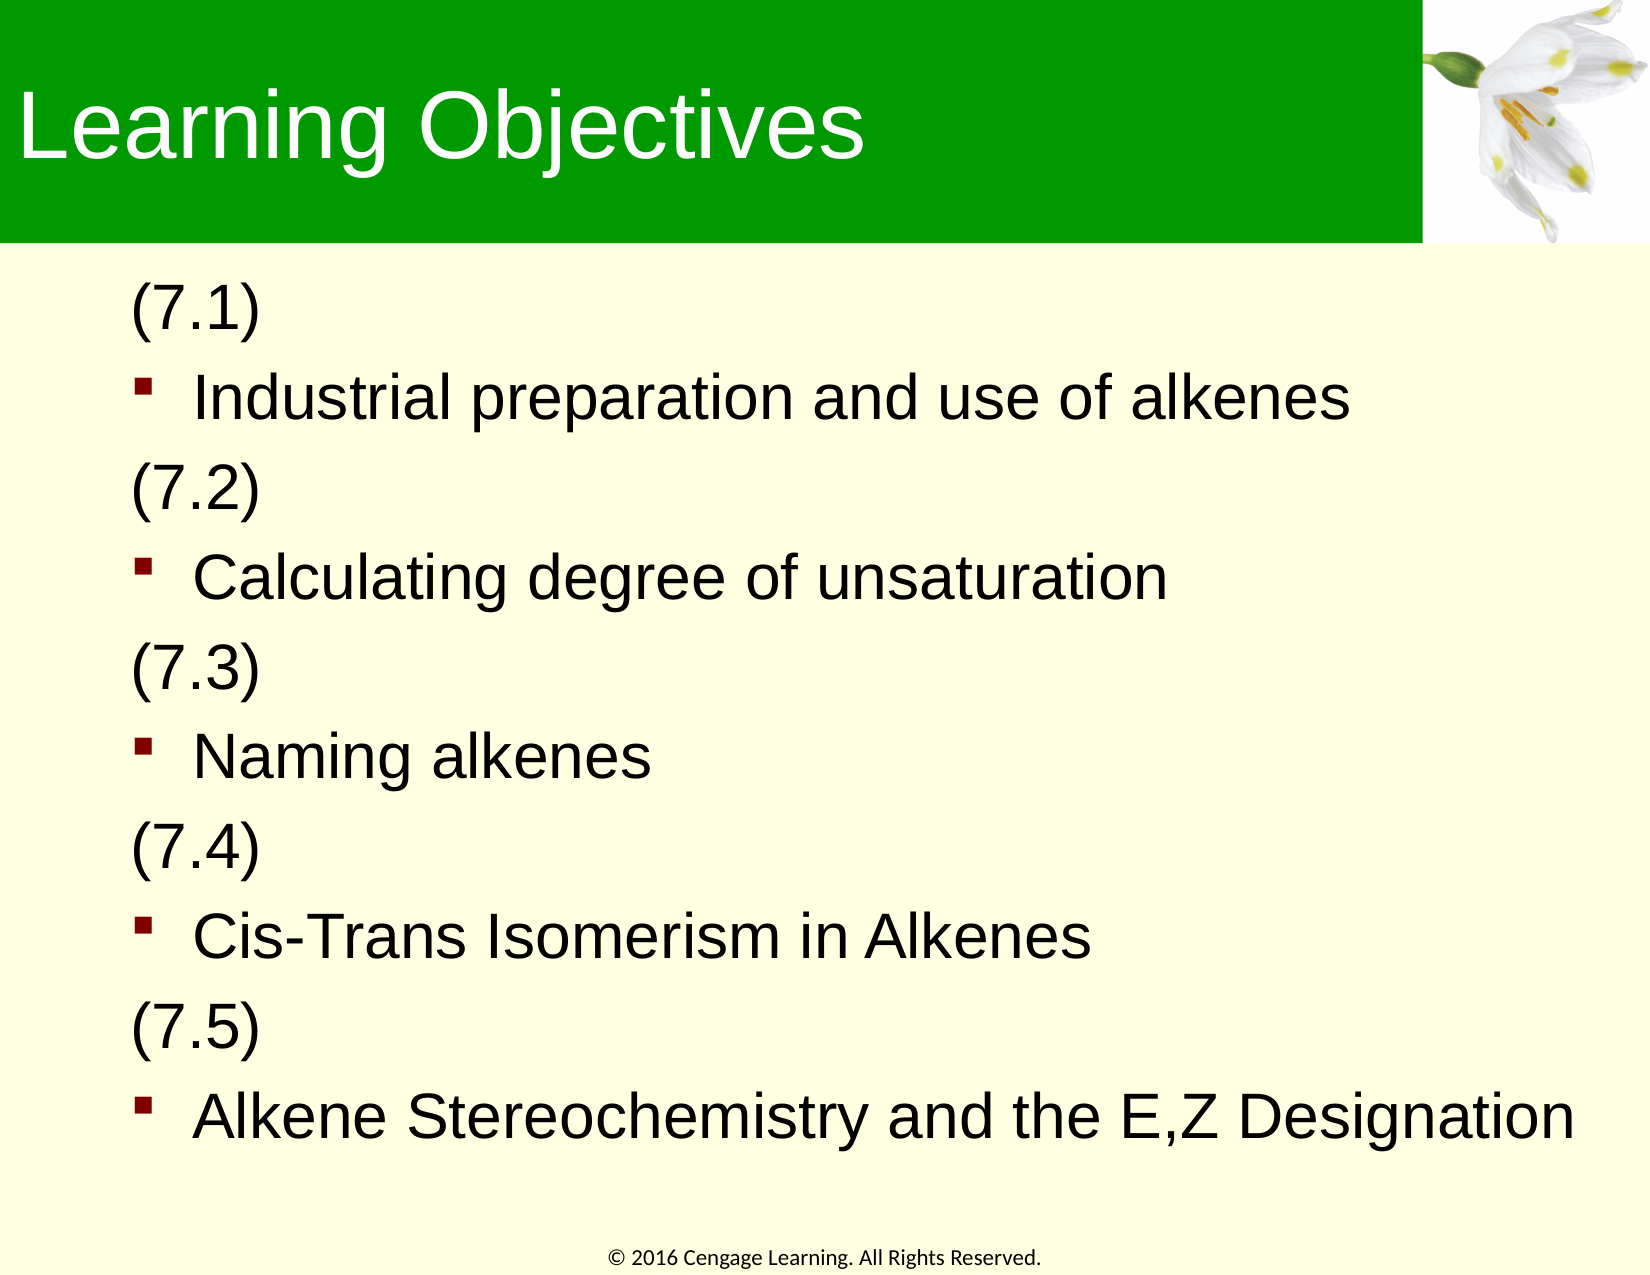

# Learning Objectives
(7.1)
Industrial preparation and use of alkenes
(7.2)
Calculating degree of unsaturation
(7.3)
Naming alkenes
(7.4)
Cis-Trans Isomerism in Alkenes
(7.5)
Alkene Stereochemistry and the E,Z Designation